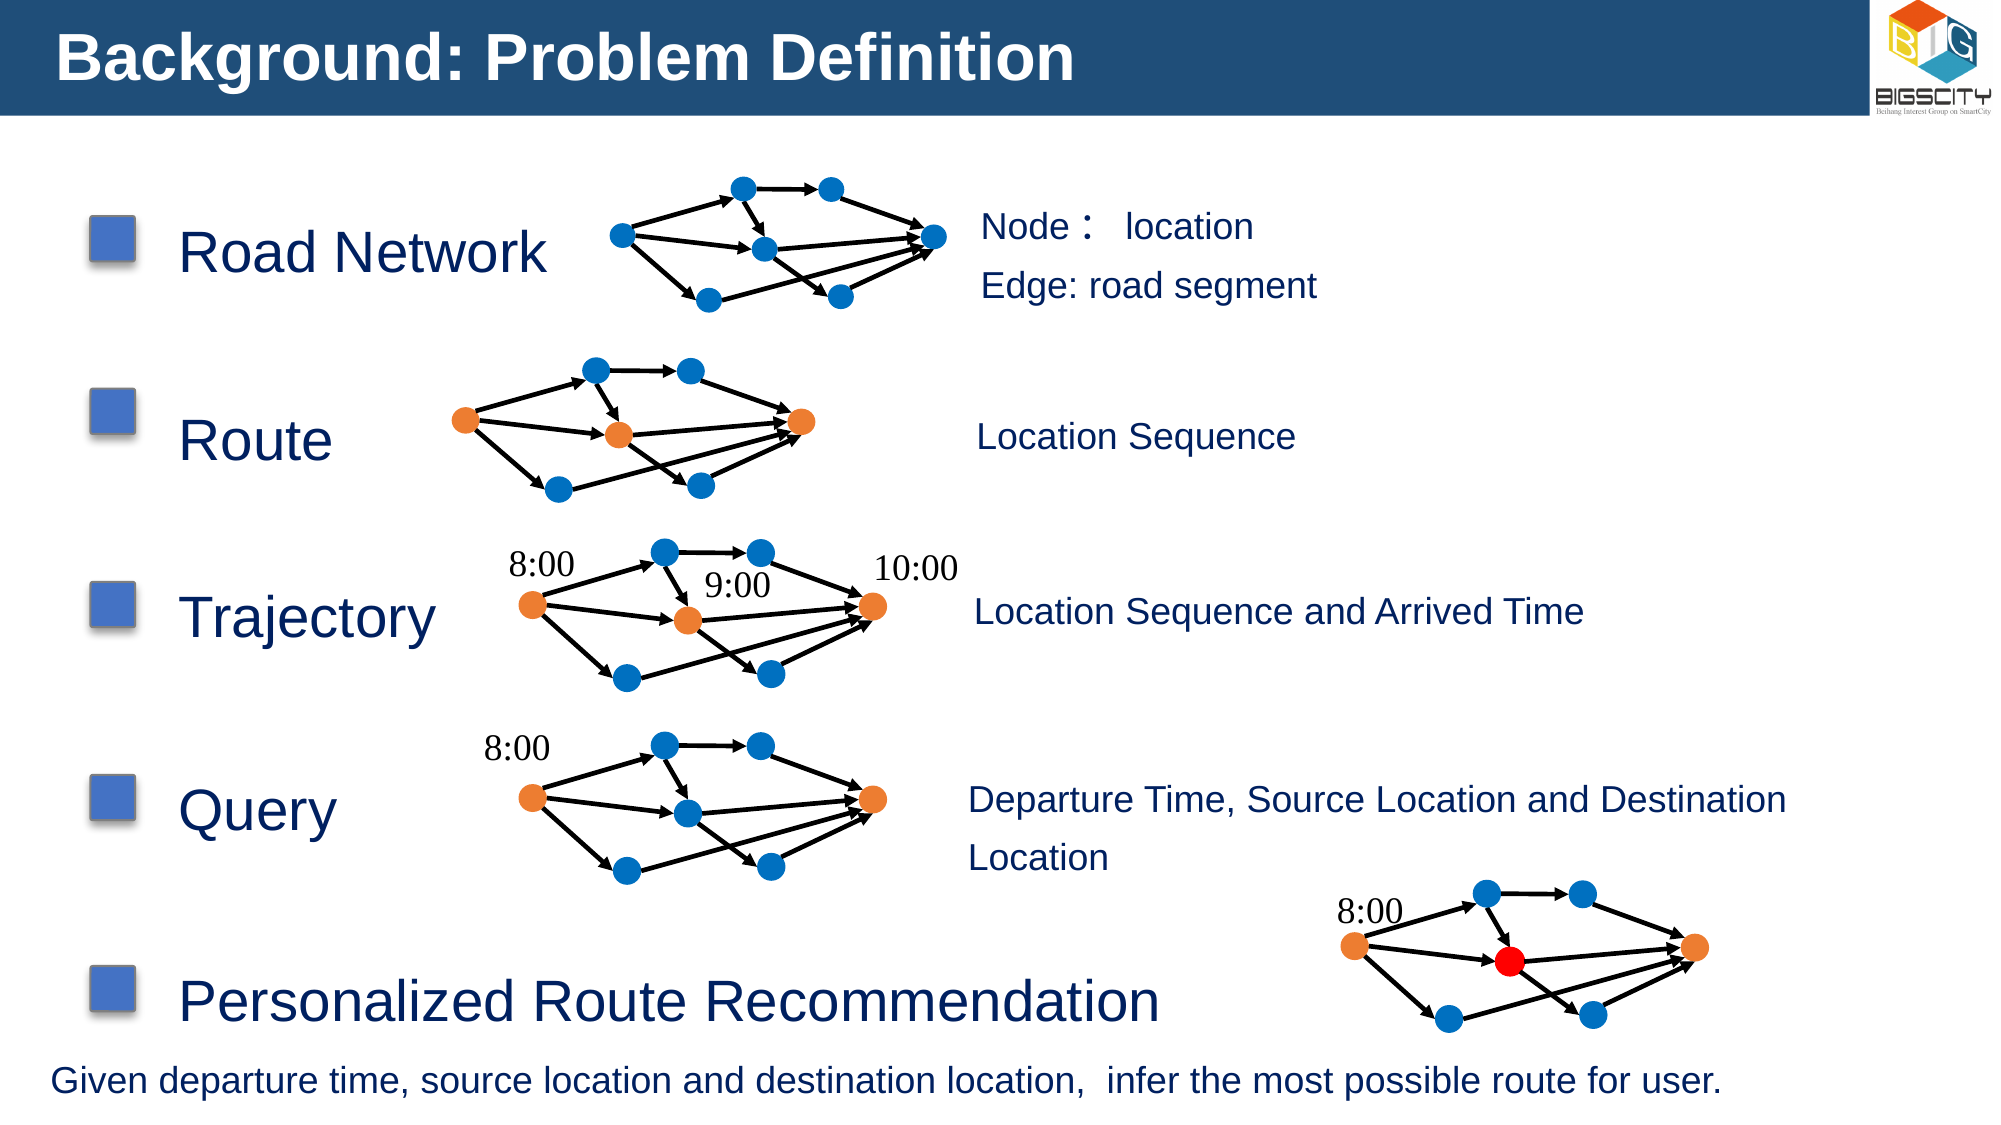

Background: Problem Definition

Node：location
Edge: road segment
Road Network

Route

Location Sequence
8:00
10:00

Trajectory
9:00
Location Sequence and Arrived Time

8:00

Query
Departure Time, Source Location and Destination Location

8:00

Personalized Route Recommendation

Given departure time, source location and destination location,  infer the most possible route for user.